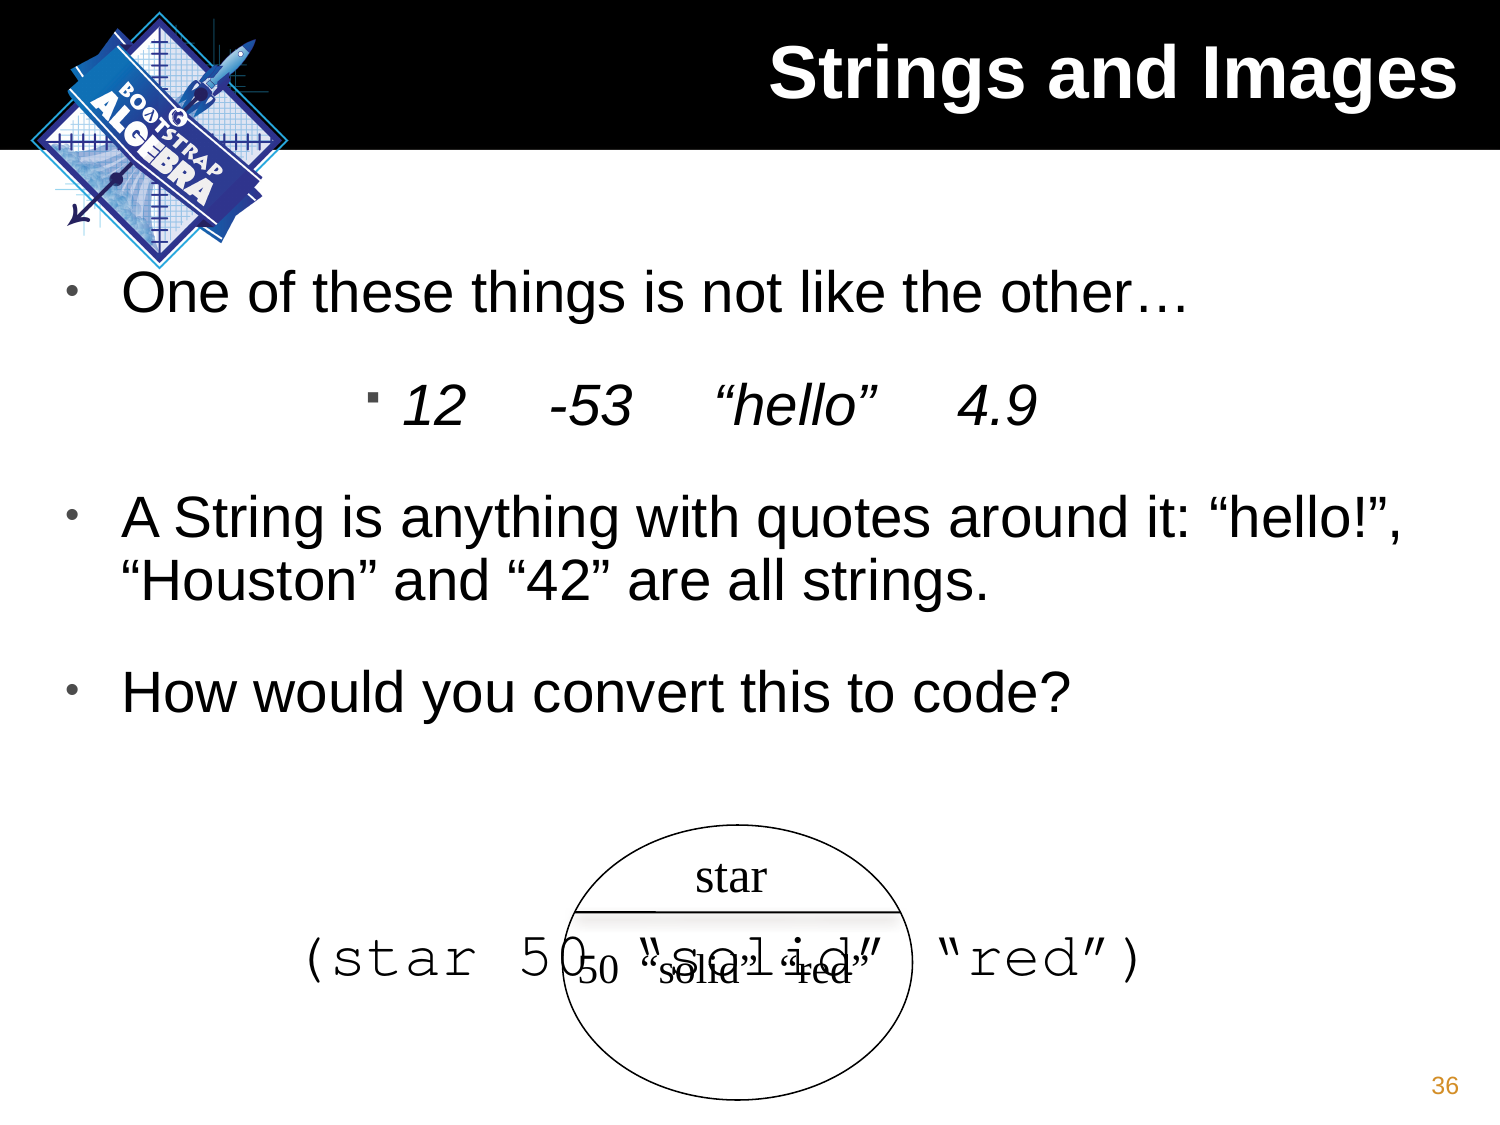

# Strings and Images
One of these things is not like the other…
12     -53     “hello”     4.9
A String is anything with quotes around it: “hello!”, “Houston” and “42” are all strings.
How would you convert this to code?

star
50  “solid”  “red”
(star 50 “solid” “red”)
36